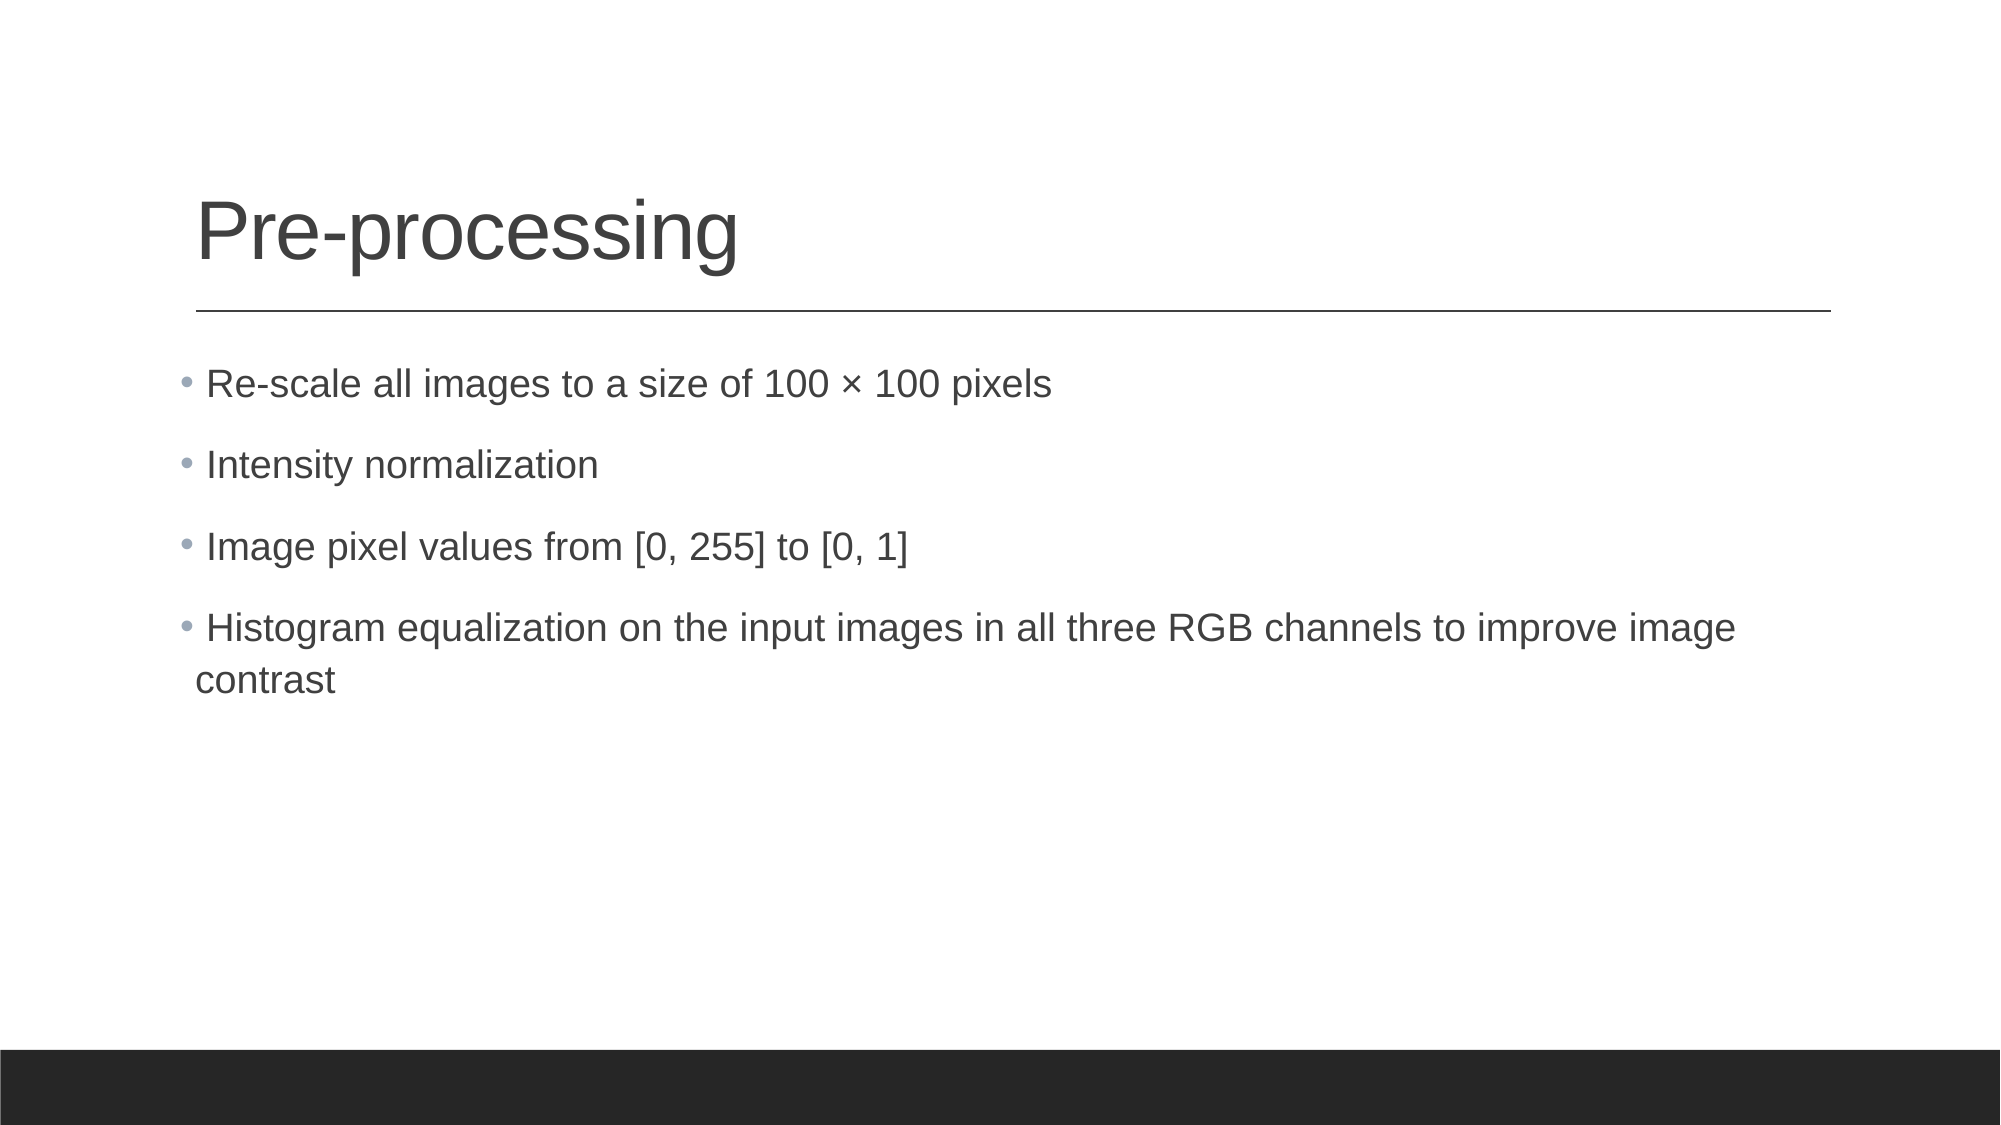

# Pre-processing
 Re-scale all images to a size of 100 × 100 pixels
 Intensity normalization
 Image pixel values from [0, 255] to [0, 1]
 Histogram equalization on the input images in all three RGB channels to improve image contrast